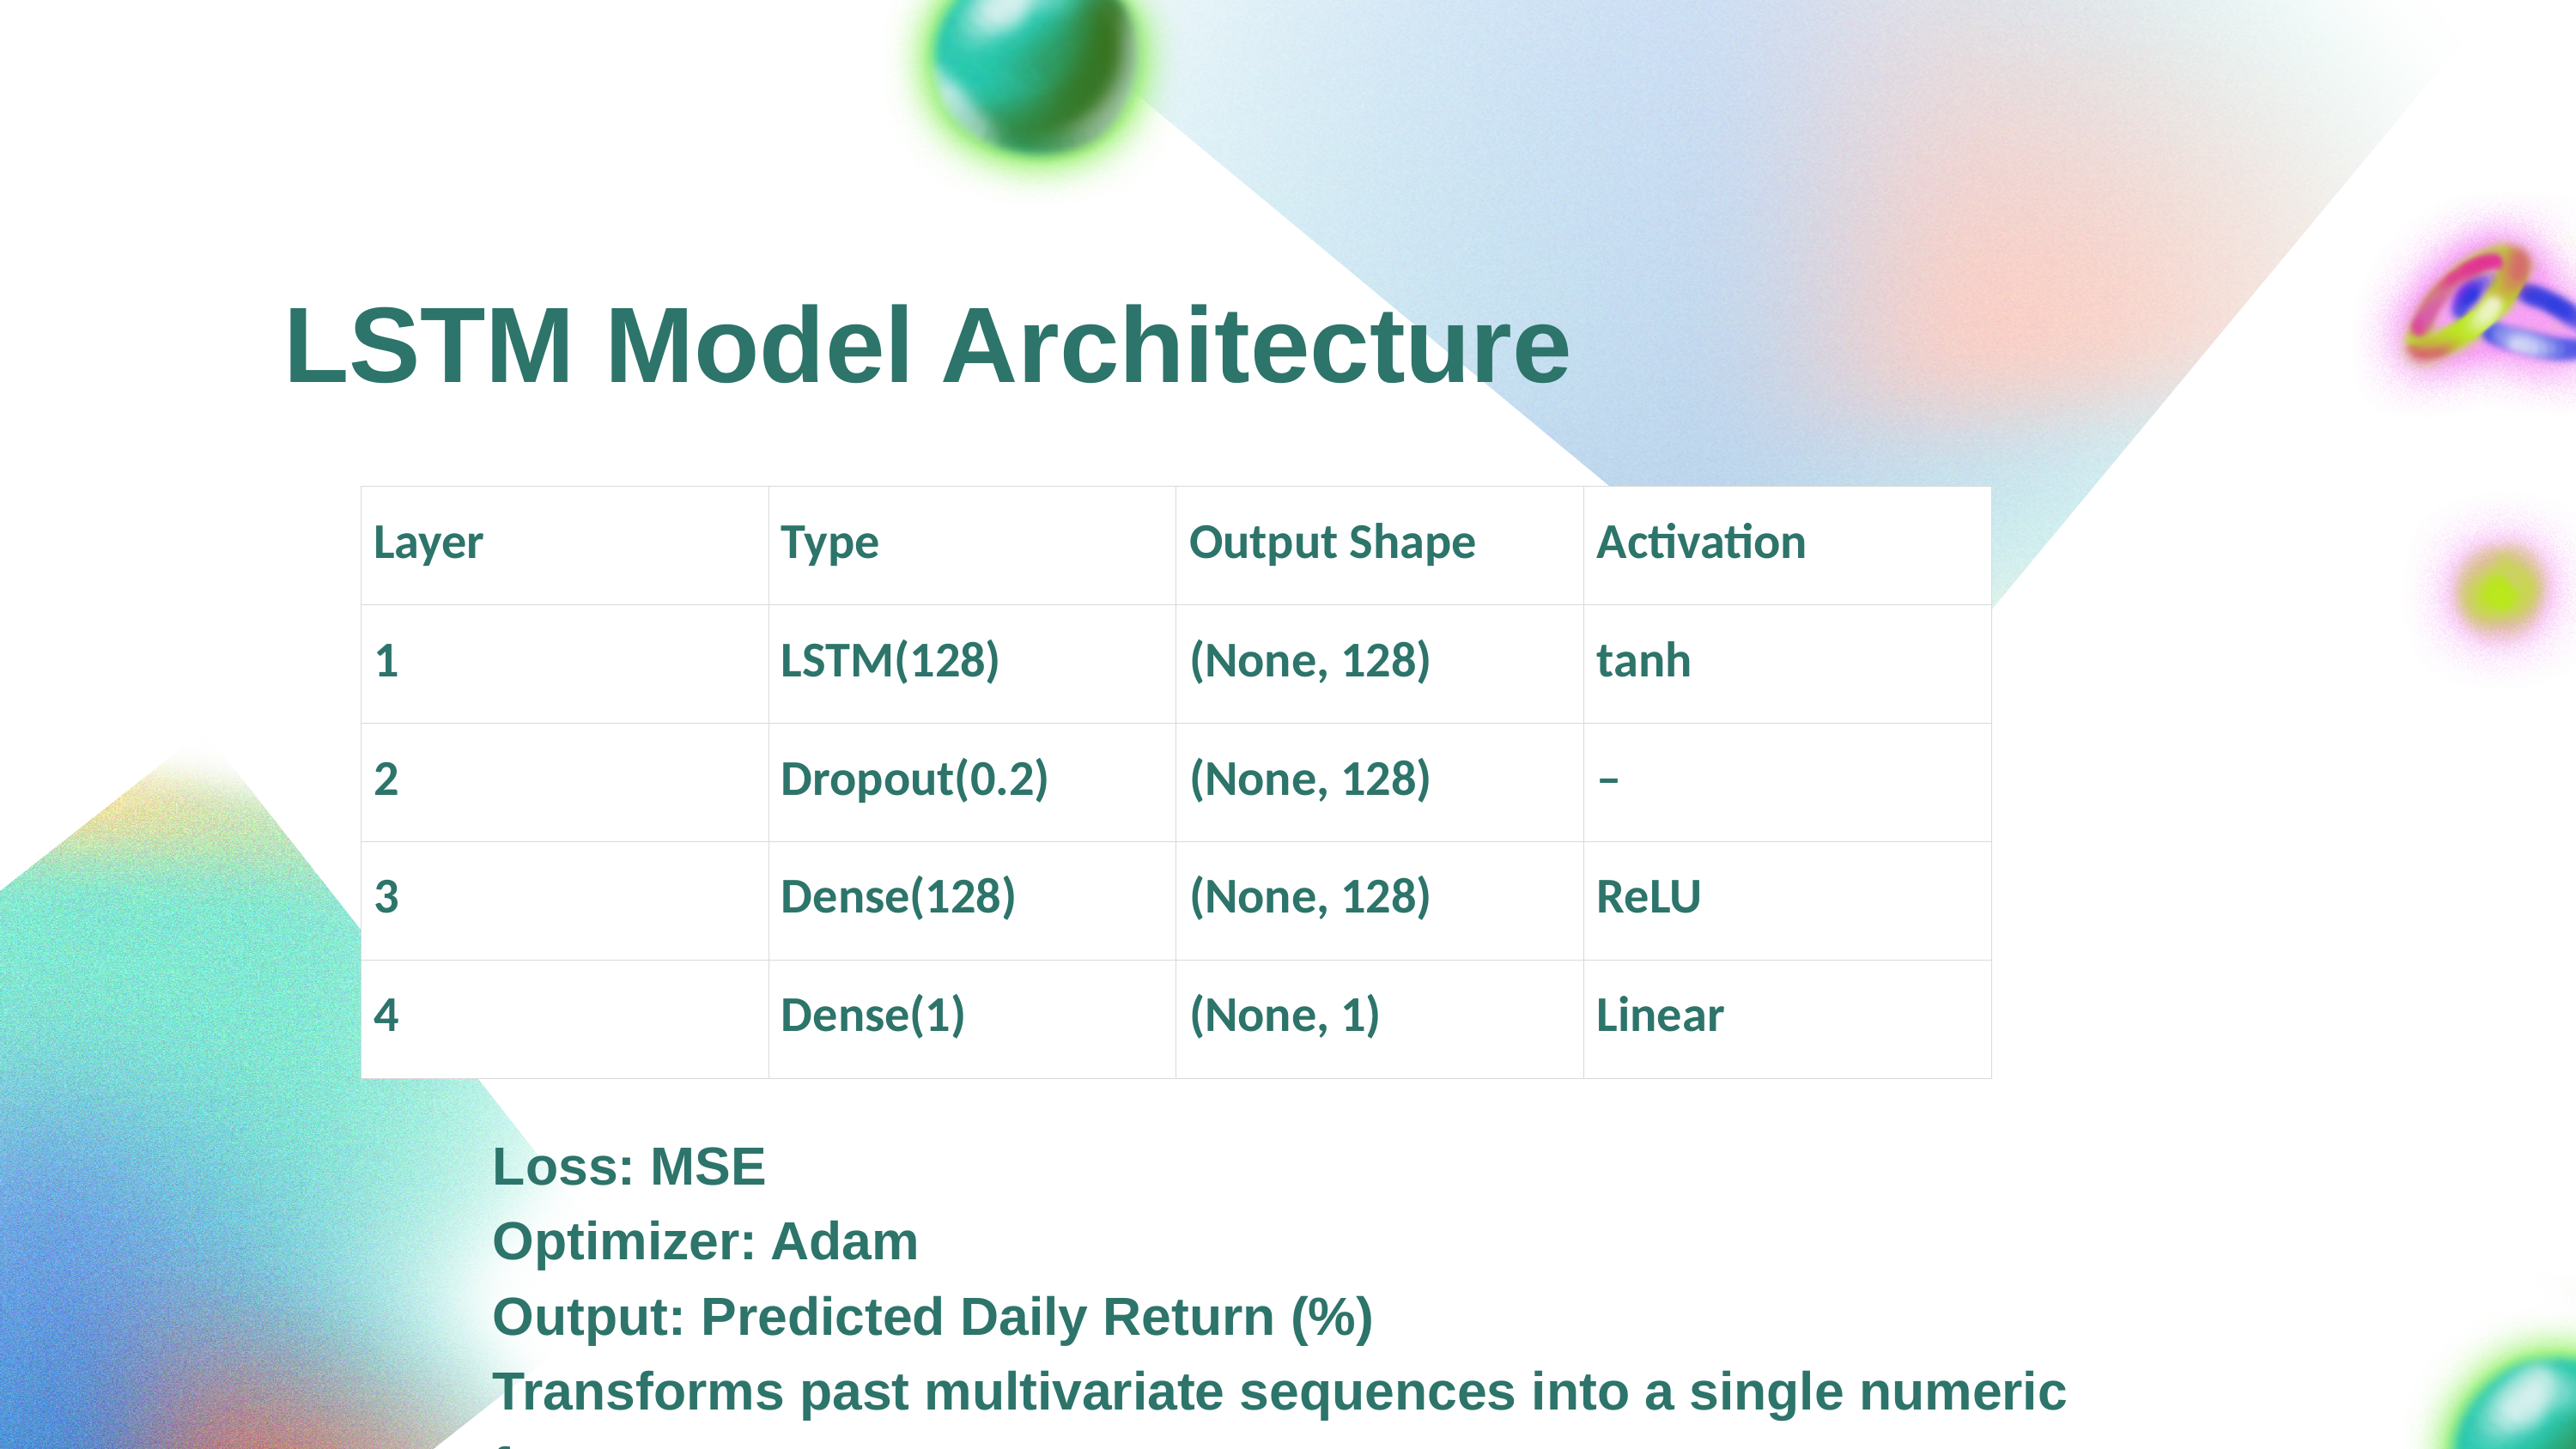

LSTM Model Architecture
| Layer | Type | Output Shape | Activation |
| --- | --- | --- | --- |
| 1 | LSTM(128) | (None, 128) | tanh |
| 2 | Dropout(0.2) | (None, 128) | – |
| 3 | Dense(128) | (None, 128) | ReLU |
| 4 | Dense(1) | (None, 1) | Linear |

Loss: MSE
Optimizer: Adam
Output: Predicted Daily Return (%)
Transforms past multivariate sequences into a single numeric forecast.